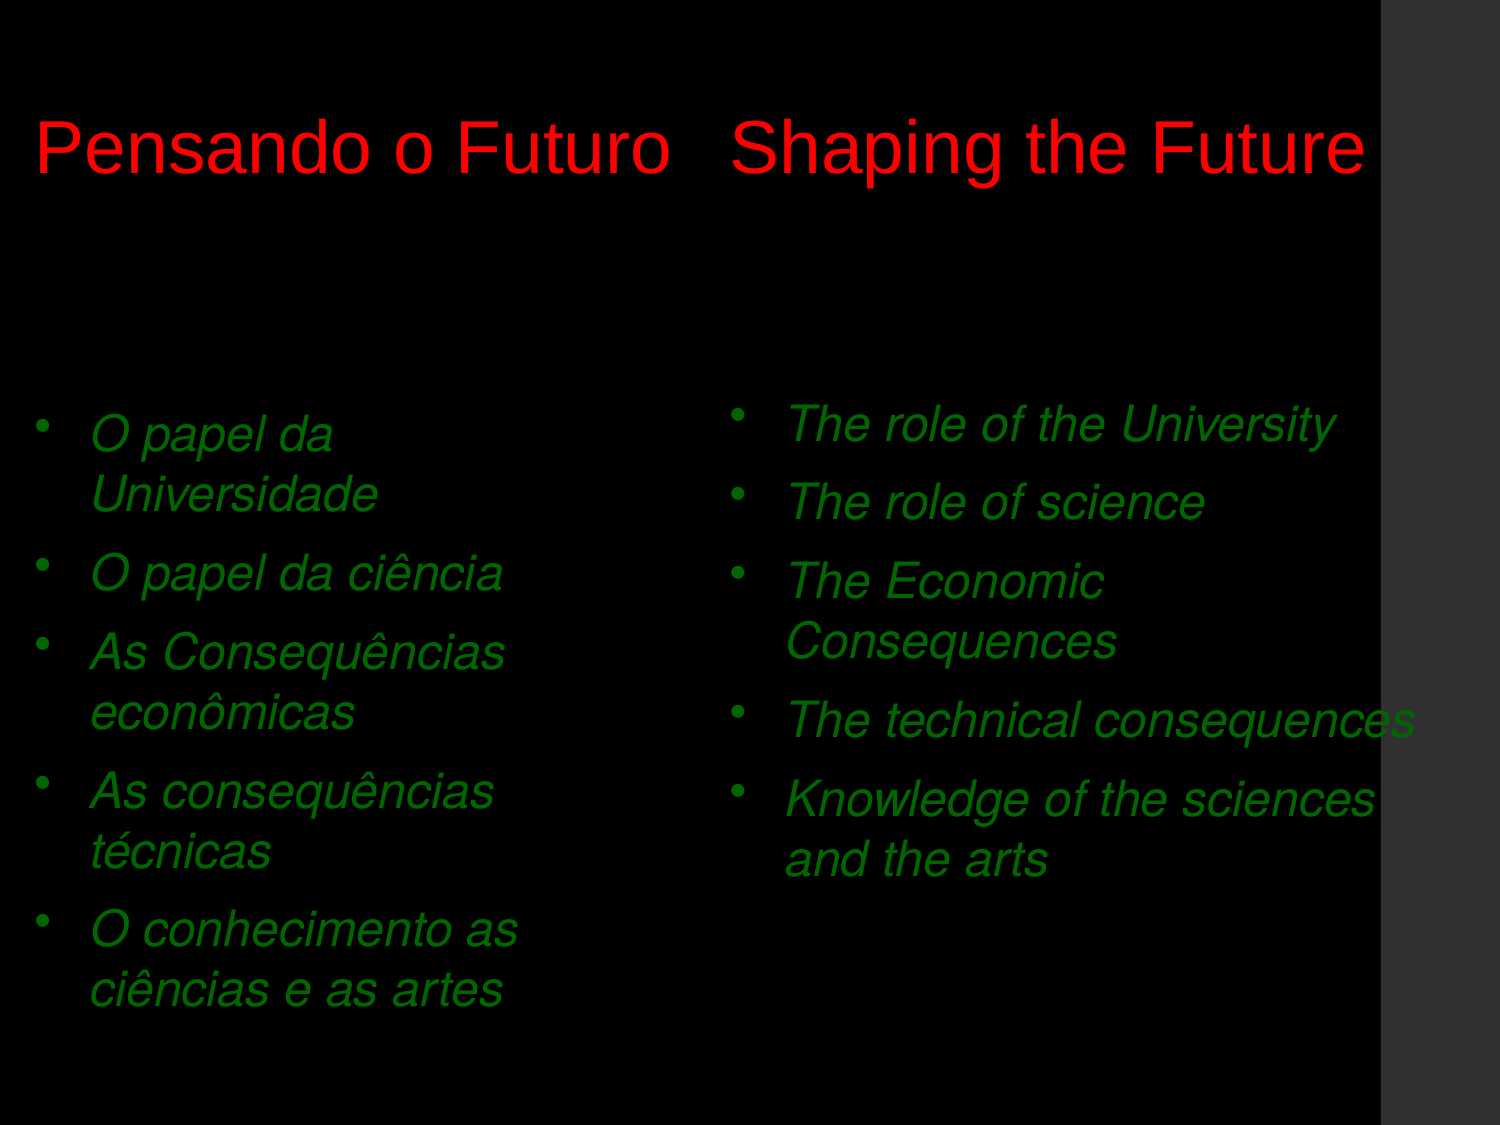

Pensando o Futuro
Shaping the Future
The role of the University
The role of science
The Economic Consequences
The technical consequences
Knowledge of the sciences and the arts

O papel da Universidade
O papel da ciência
As Consequências econômicas
As consequências técnicas
O conhecimento as ciências e as artes